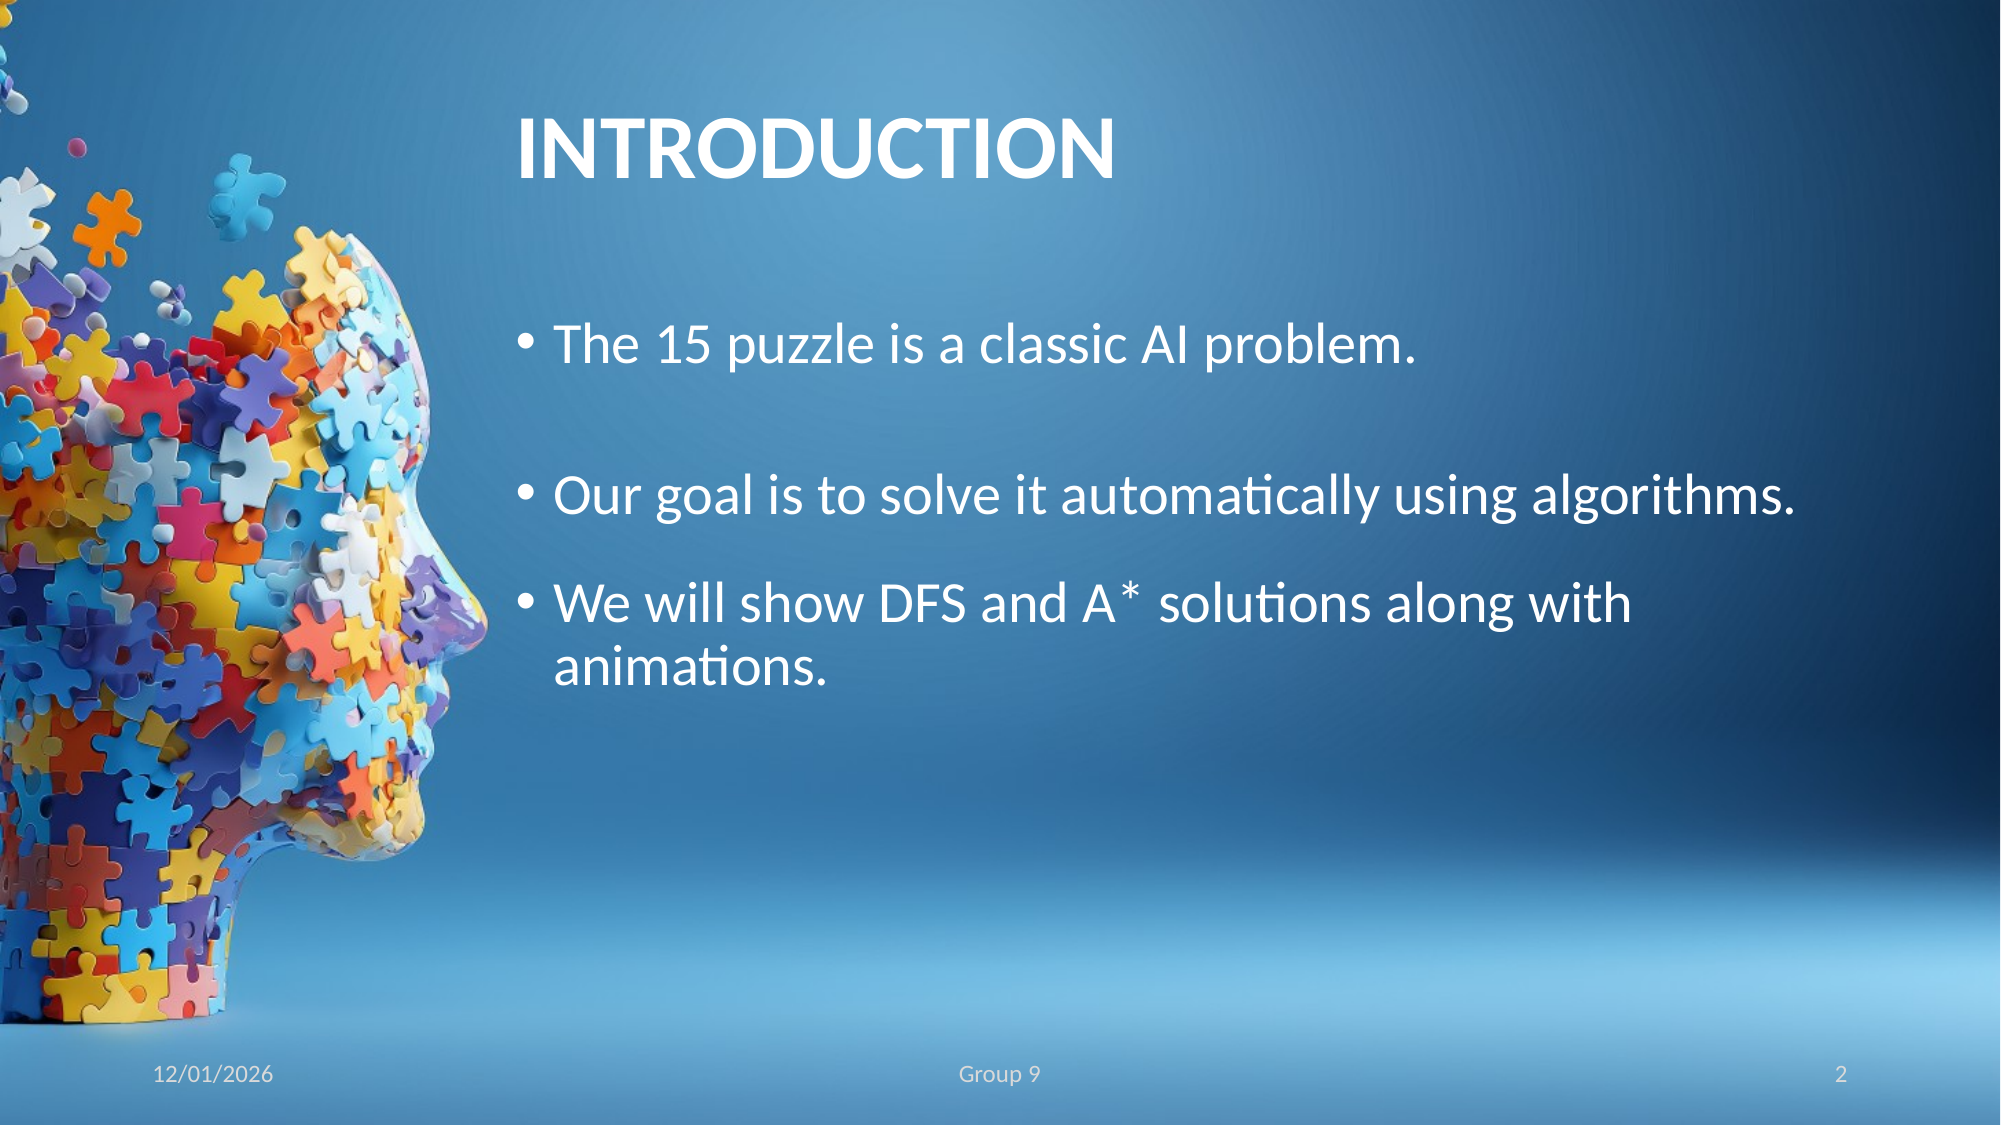

# INTRODUCTION
The 15 puzzle is a classic AI problem.
Our goal is to solve it automatically using algorithms.
We will show DFS and A* solutions along with animations.
12/01/2026
Group 9
2